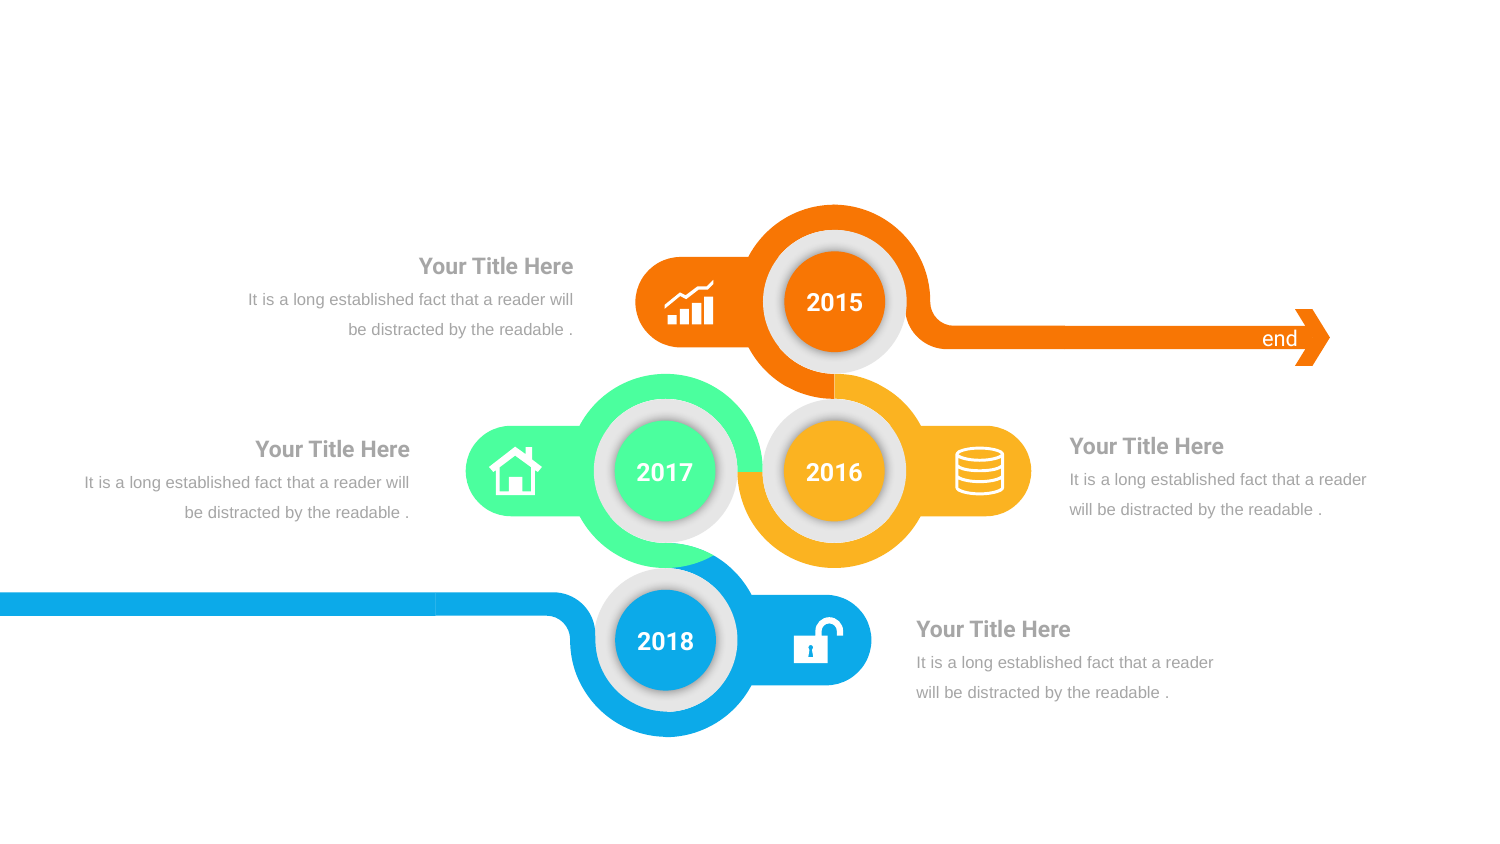

Your Title Here
It is a long established fact that a reader will be distracted by the readable .

2015

end

Your Title Here
It is a long established fact that a reader will be distracted by the readable .
Your Title Here
It is a long established fact that a reader will be distracted by the readable .
2017
2016

2018

Your Title Here
It is a long established fact that a reader will be distracted by the readable .